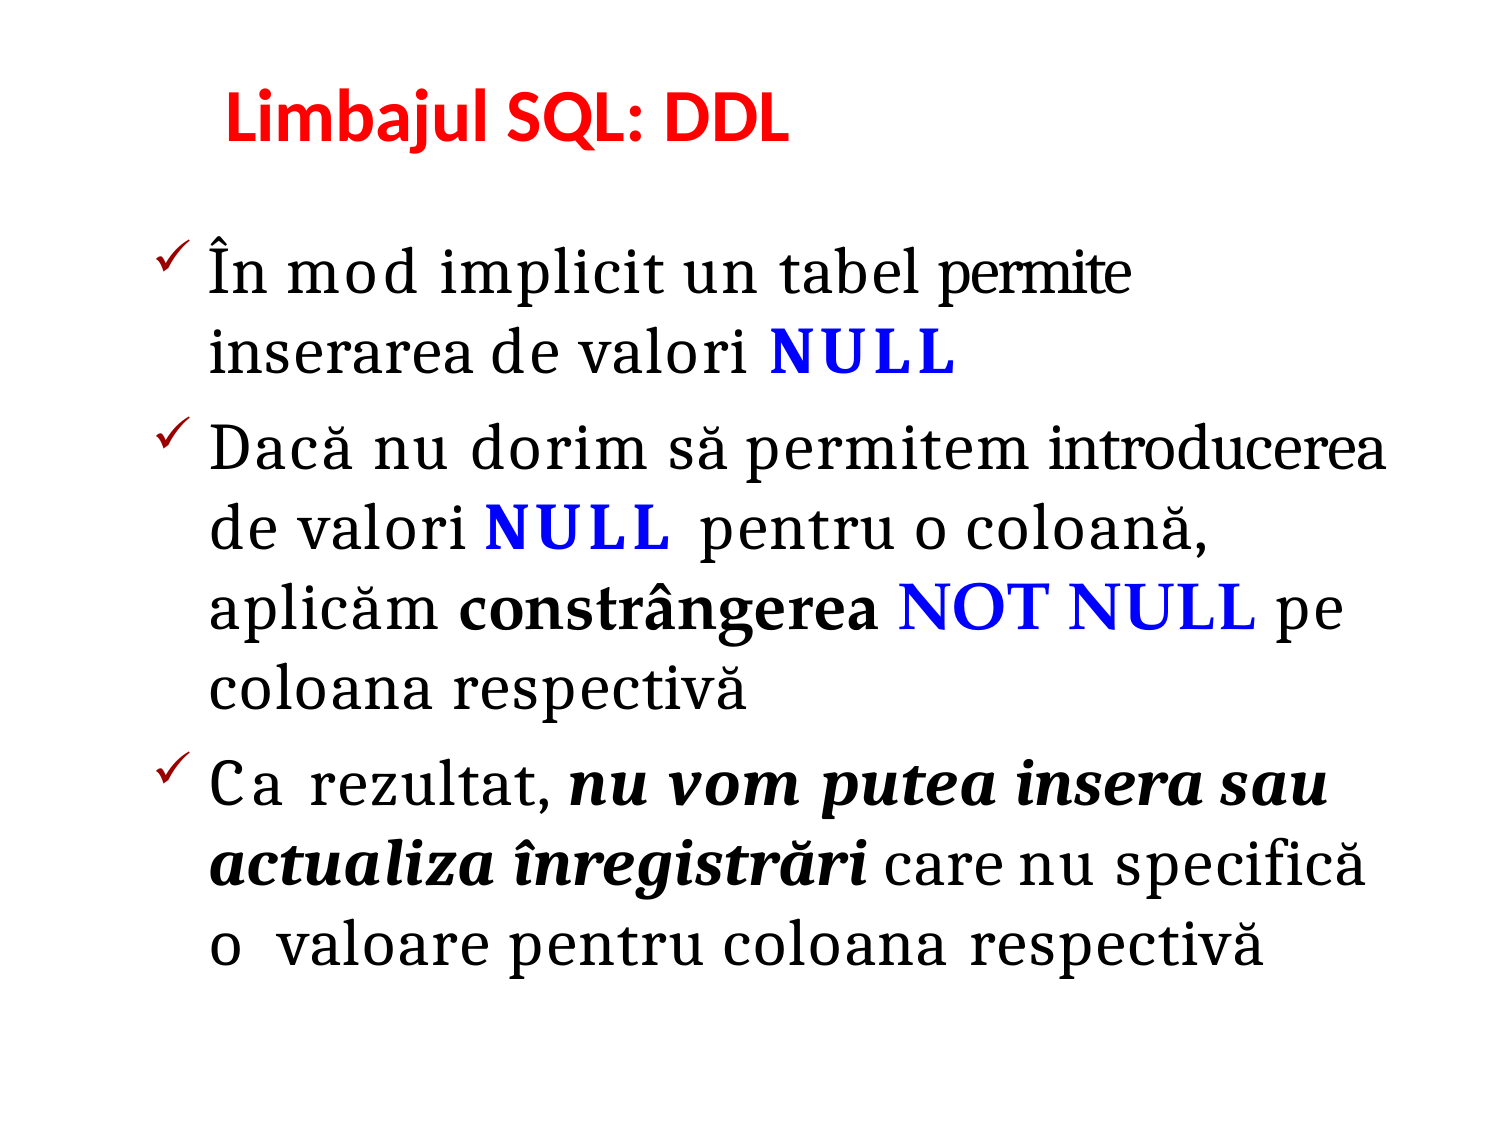

# Limbajul SQL: DDL
În mod implicit un tabel permite  inserarea de valori NULL
Dacă nu dorim să permitem introducerea  de valori NULL pentru o coloană,  aplicăm constrângerea NOT NULL pe  coloana respectivă
Ca rezultat, nu vom putea insera sau  actualiza înregistrări care nu specifică o  valoare pentru coloana respectivă